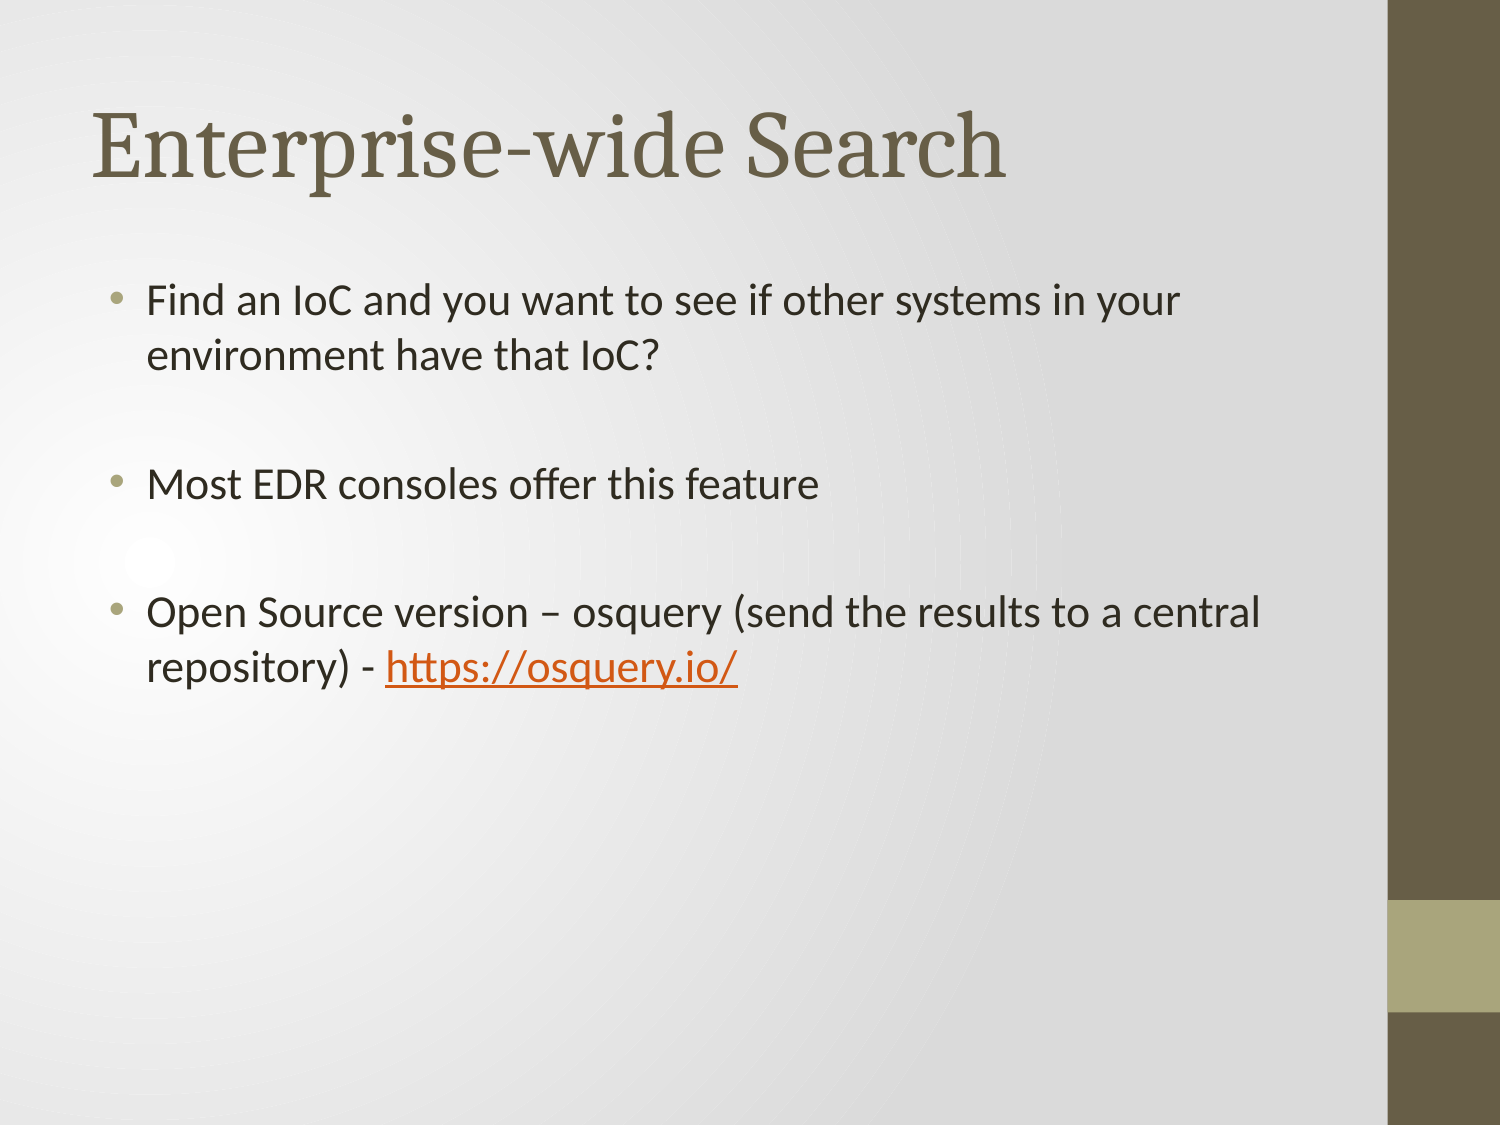

# Enterprise-wide Search
Find an IoC and you want to see if other systems in your environment have that IoC?

Most EDR consoles offer this feature

Open Source version – osquery (send the results to a central repository) - https://osquery.io/